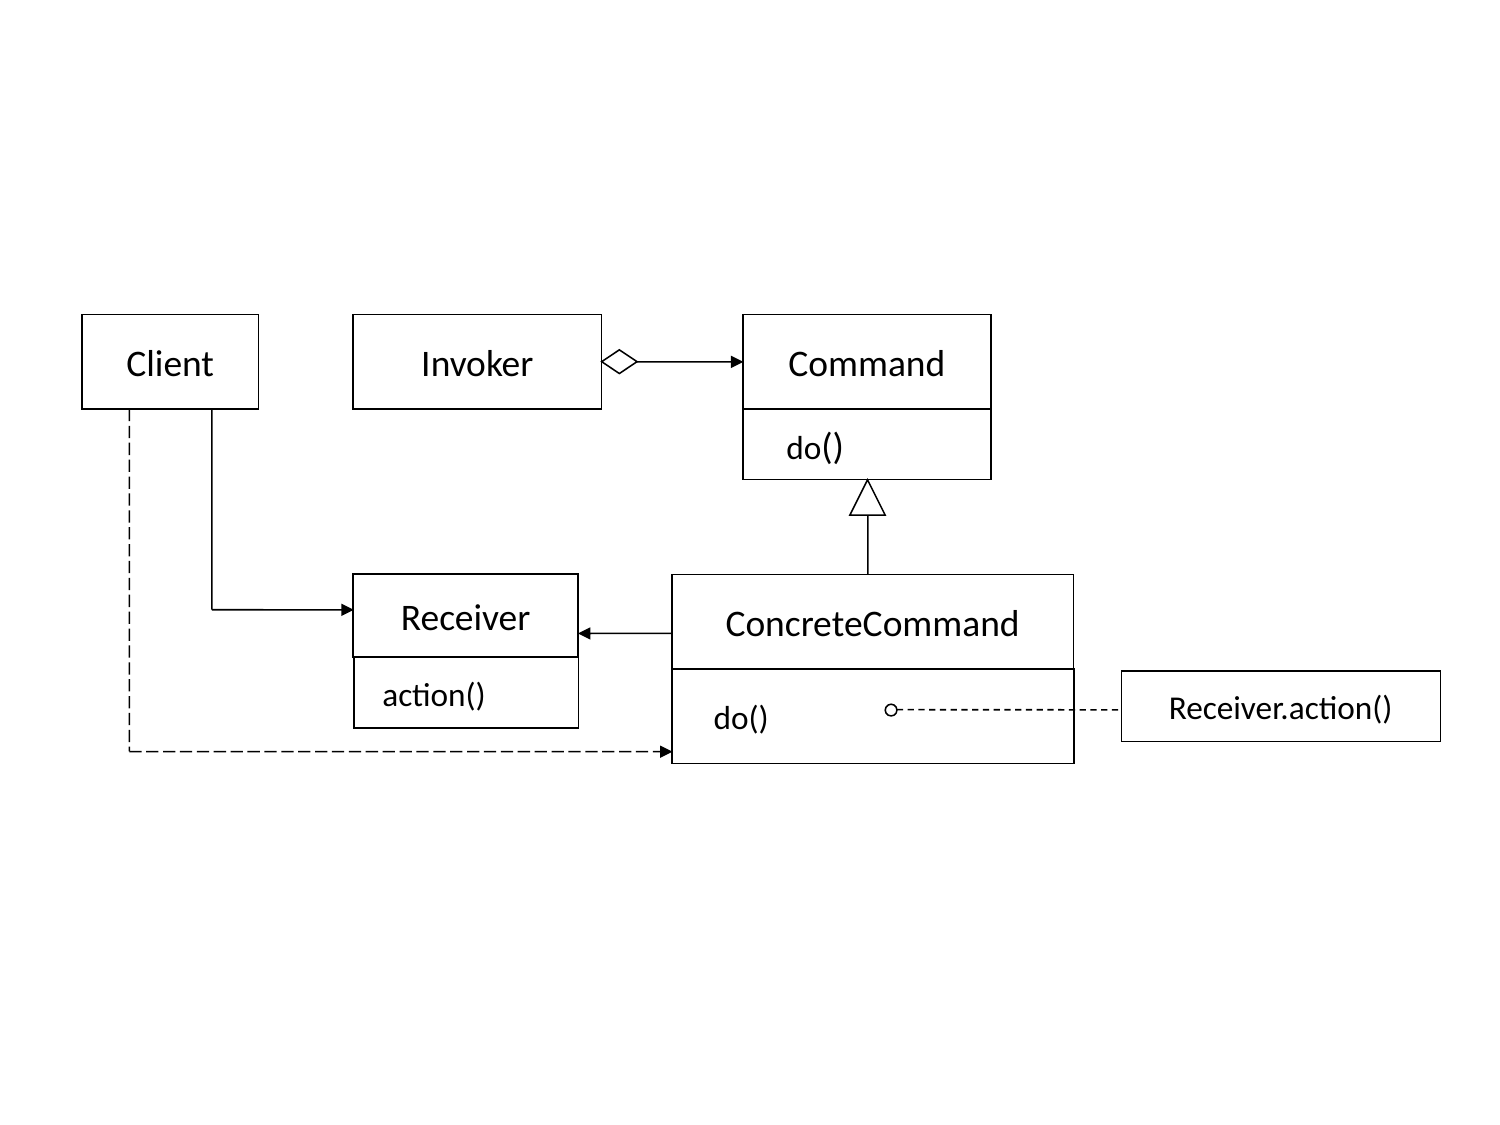

Client
Invoker
Command

do()

Receiver
ConcreteCommand

action()
do()
Receiver.action()